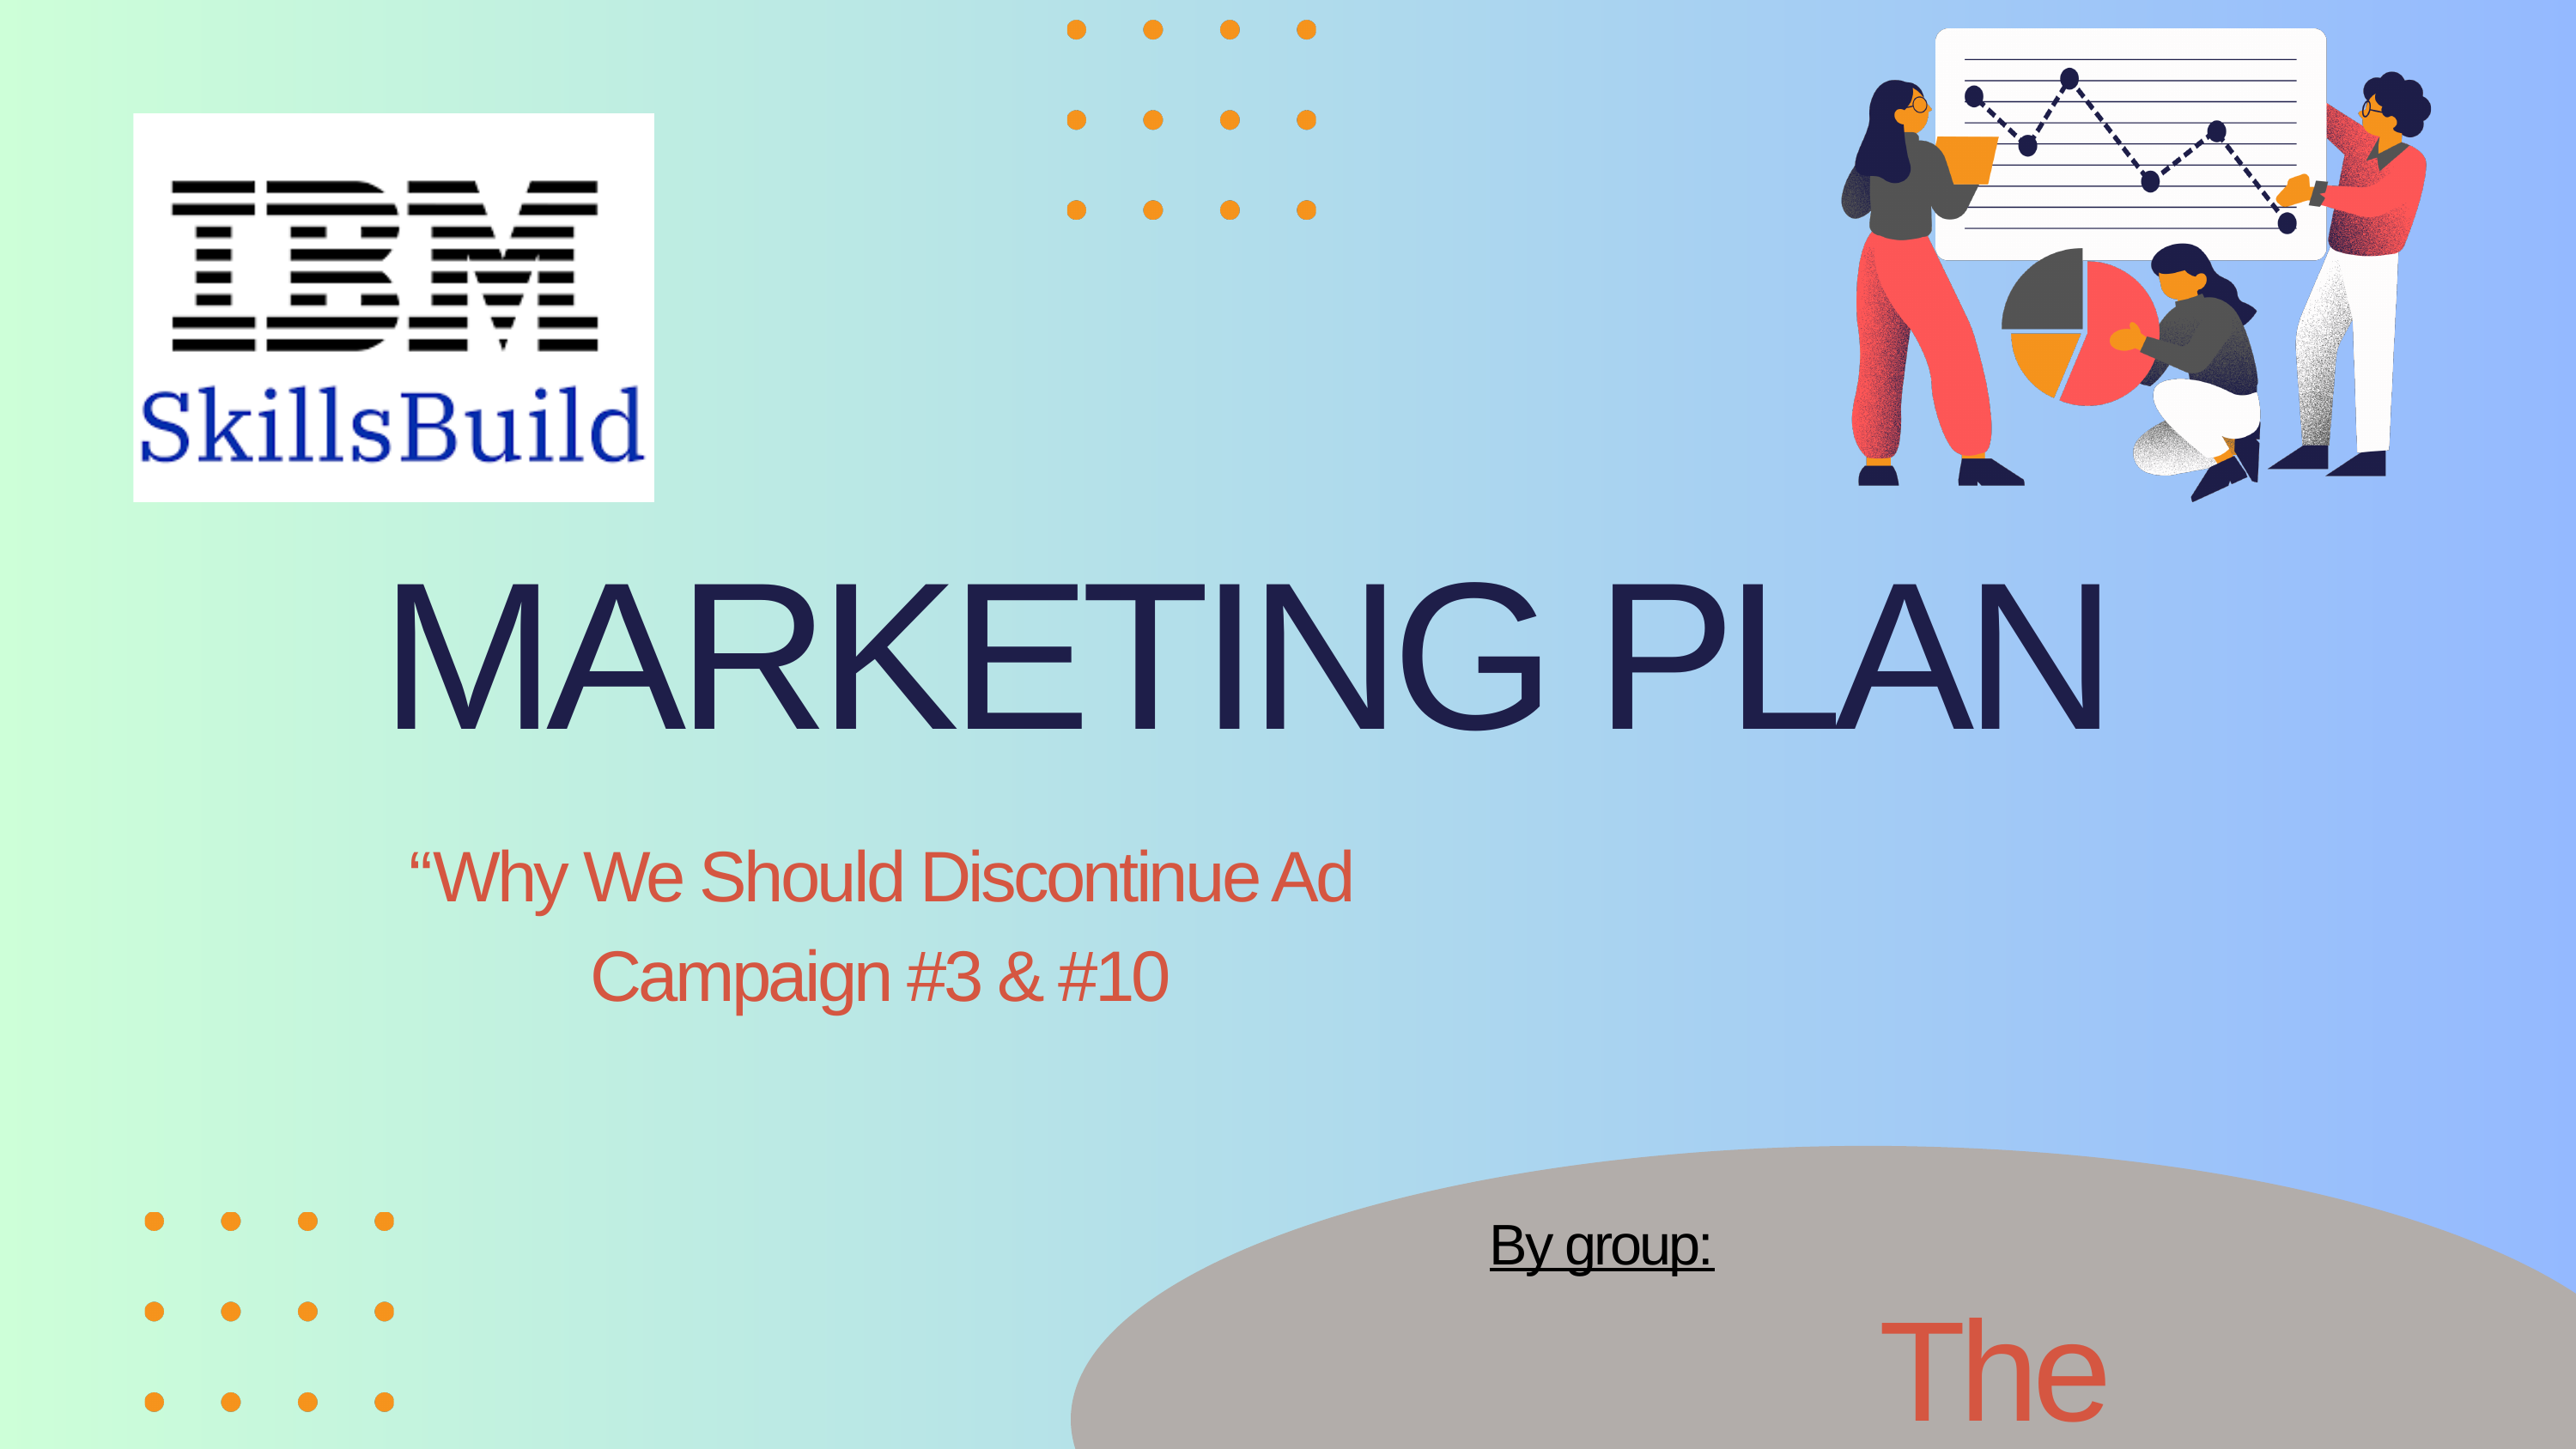

MARKETING PLAN
“Why We Should Discontinue Ad Campaign #3 & #10

By group:

The Brainiacs